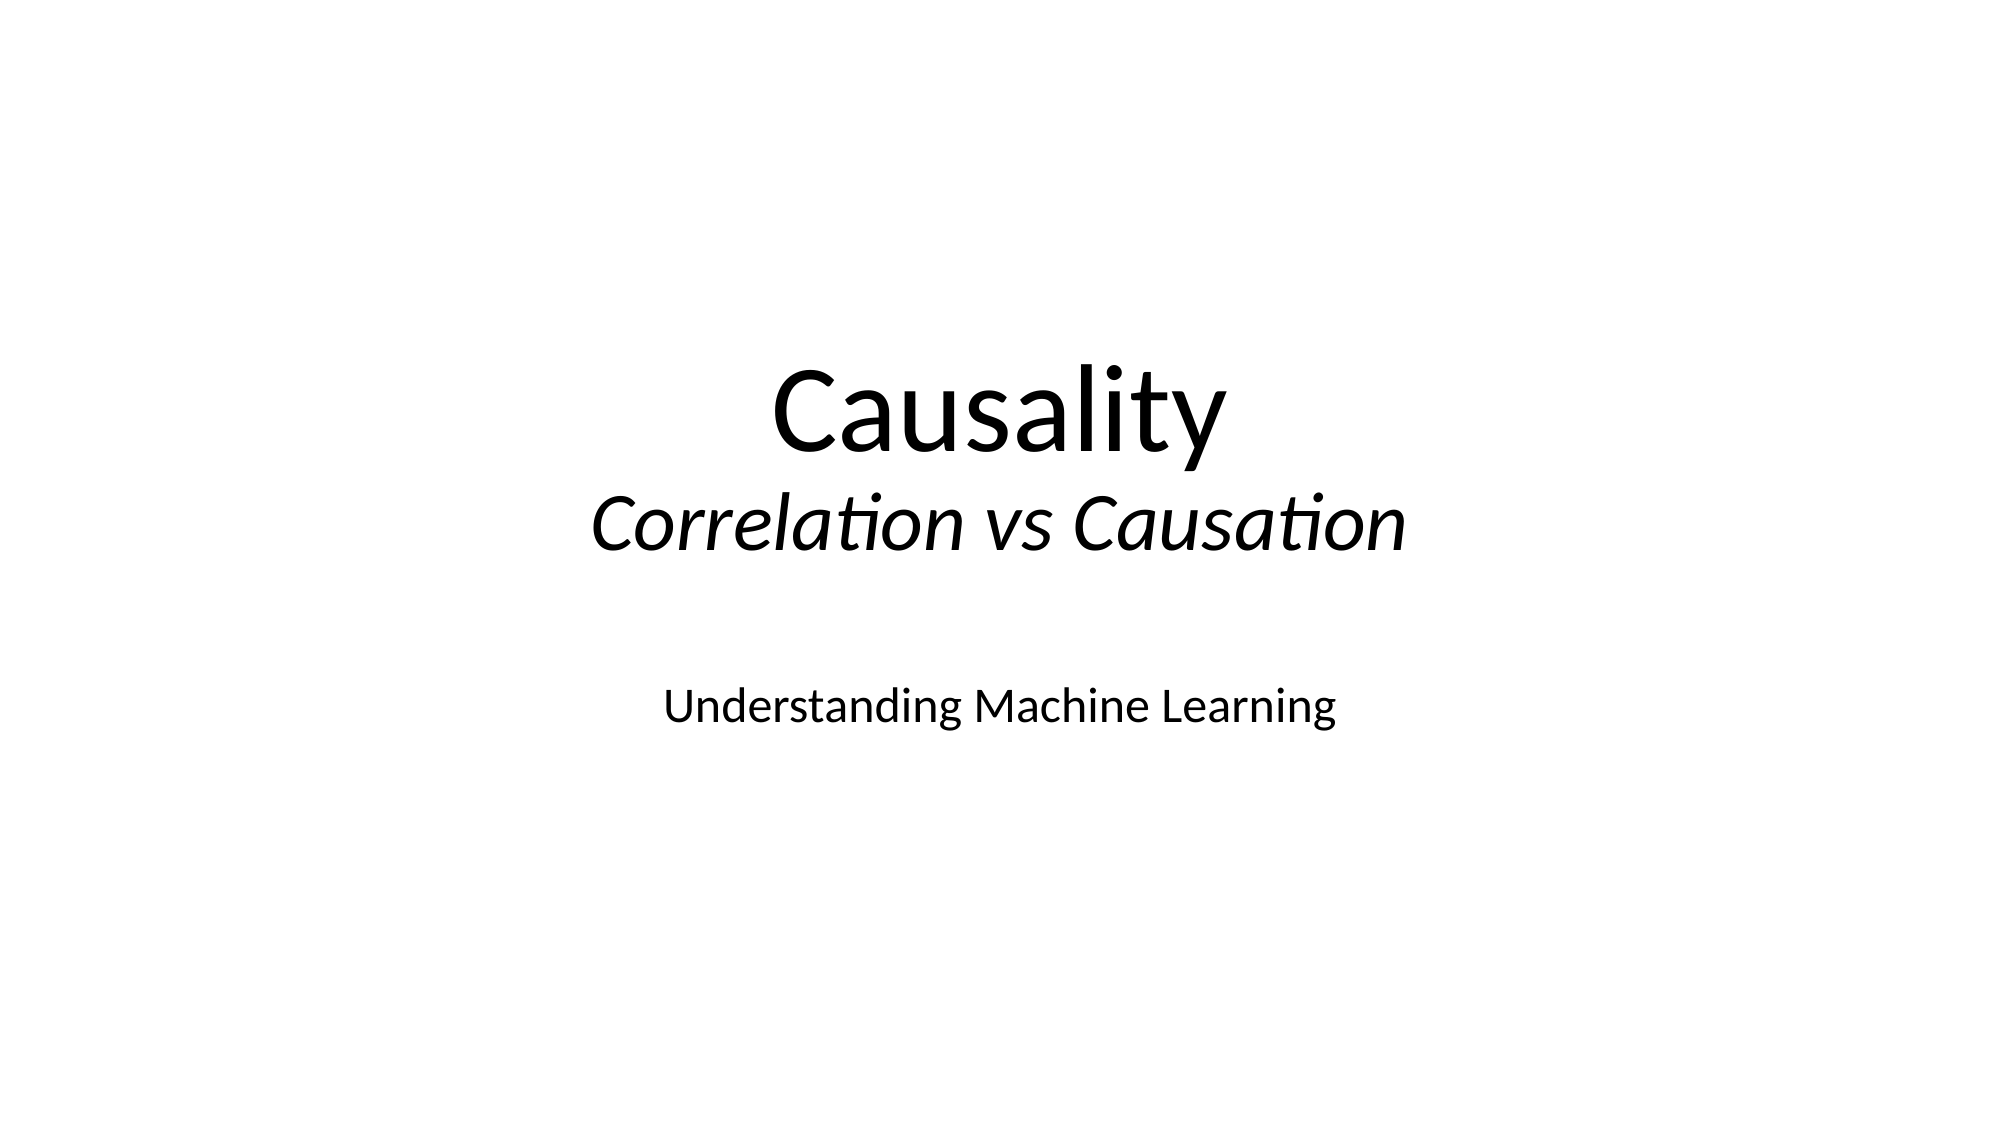

# Causality Correlation vs Causation

Understanding Machine Learning